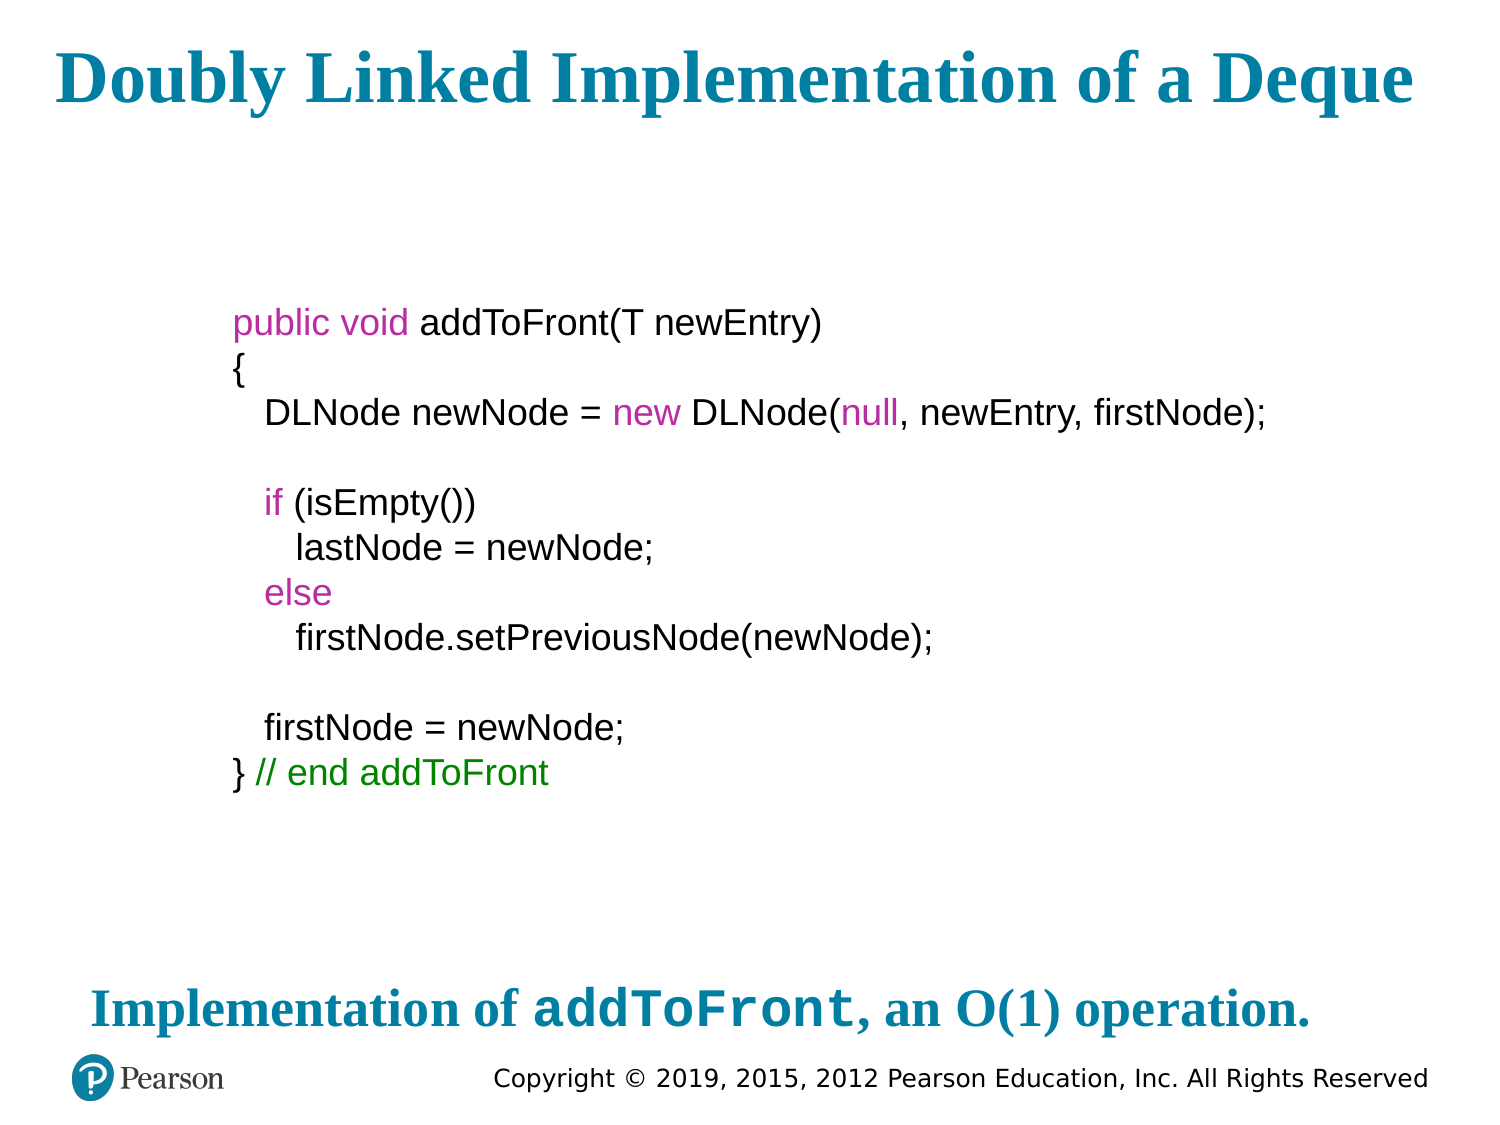

# Doubly Linked Implementation of a Deque
public void addToFront(T newEntry)
{
   DLNode newNode = new DLNode(null, newEntry, firstNode);

   if (isEmpty())
      lastNode = newNode;
   else
      firstNode.setPreviousNode(newNode);

   firstNode = newNode;
} // end addToFront
Implementation of addToFront, an O(1) operation.